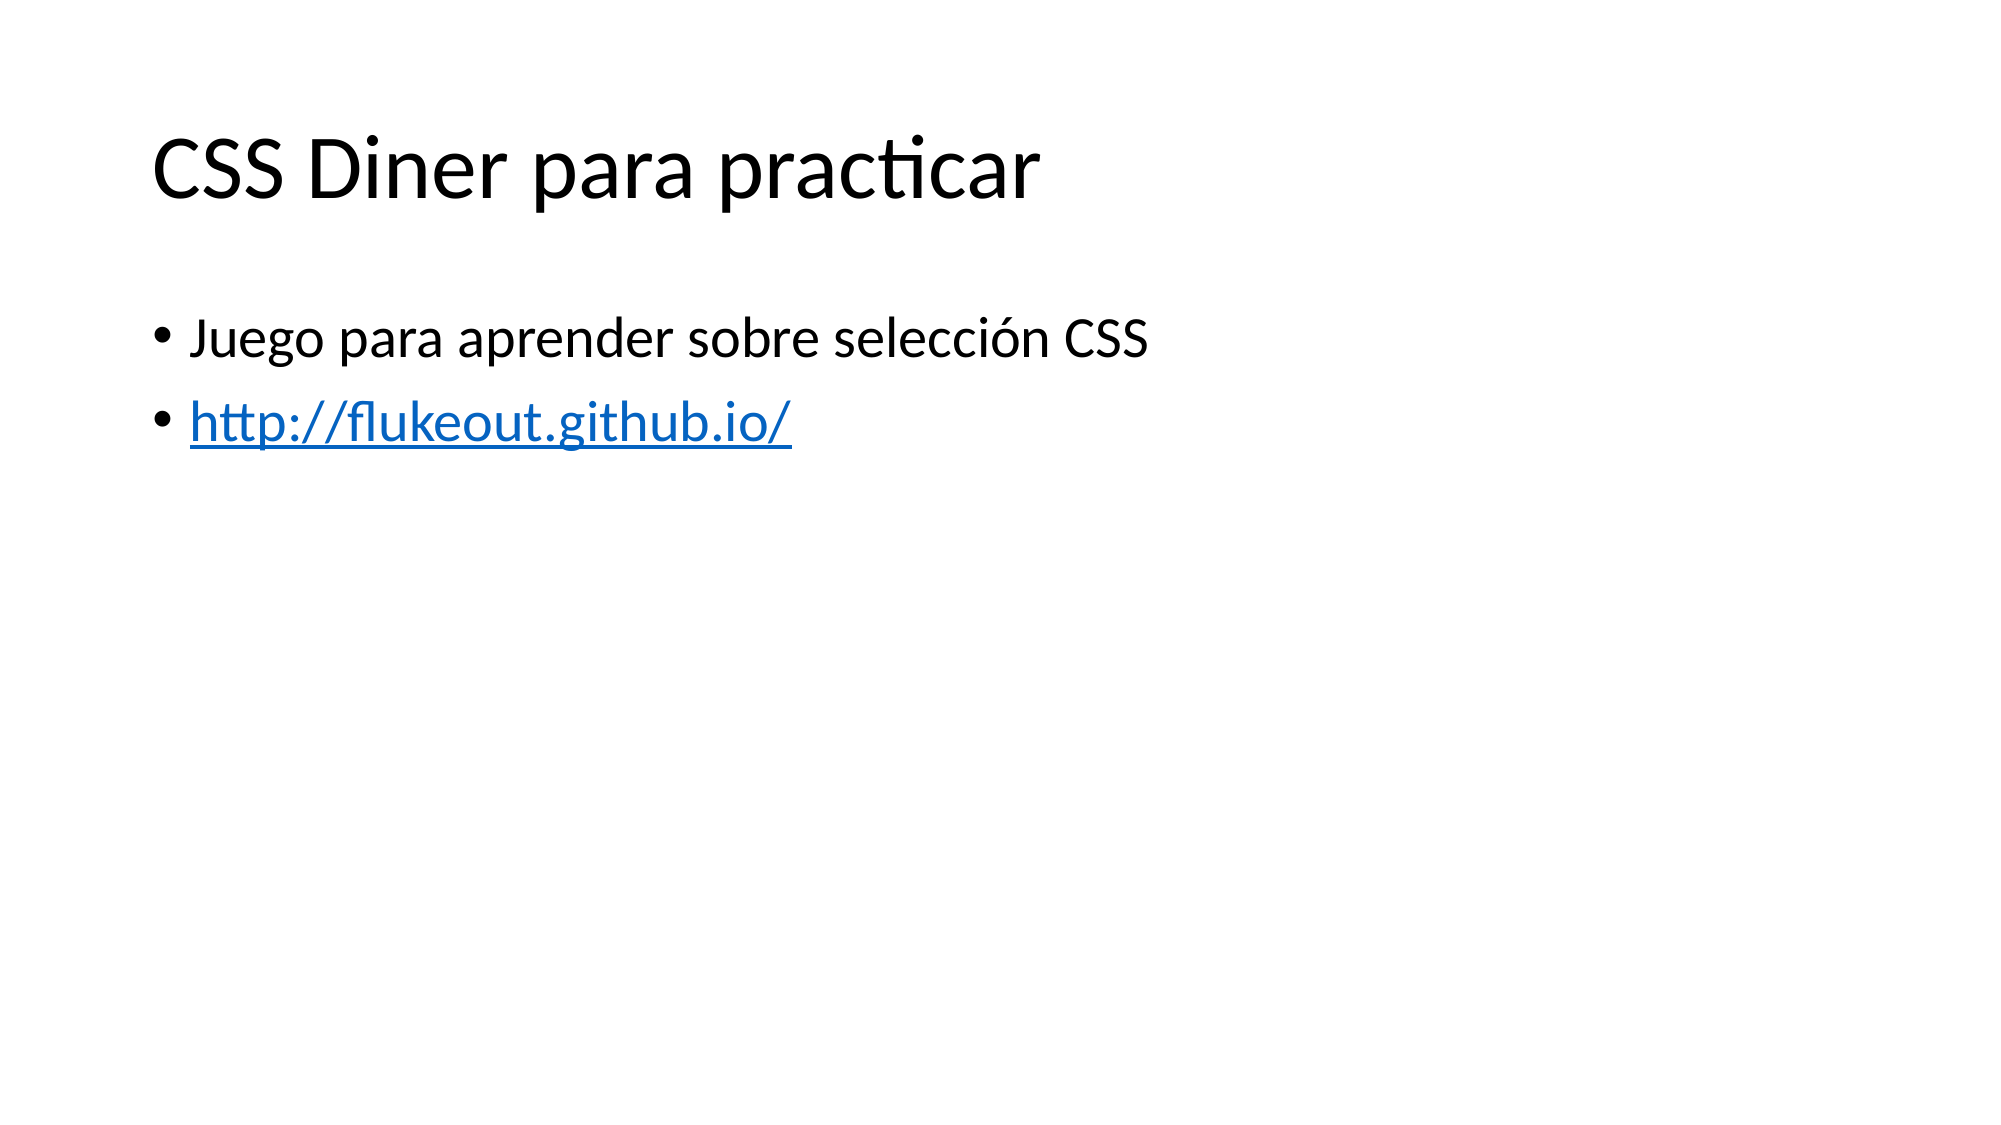

# CSS Diner para practicar
Juego para aprender sobre selección CSS
http://flukeout.github.io/